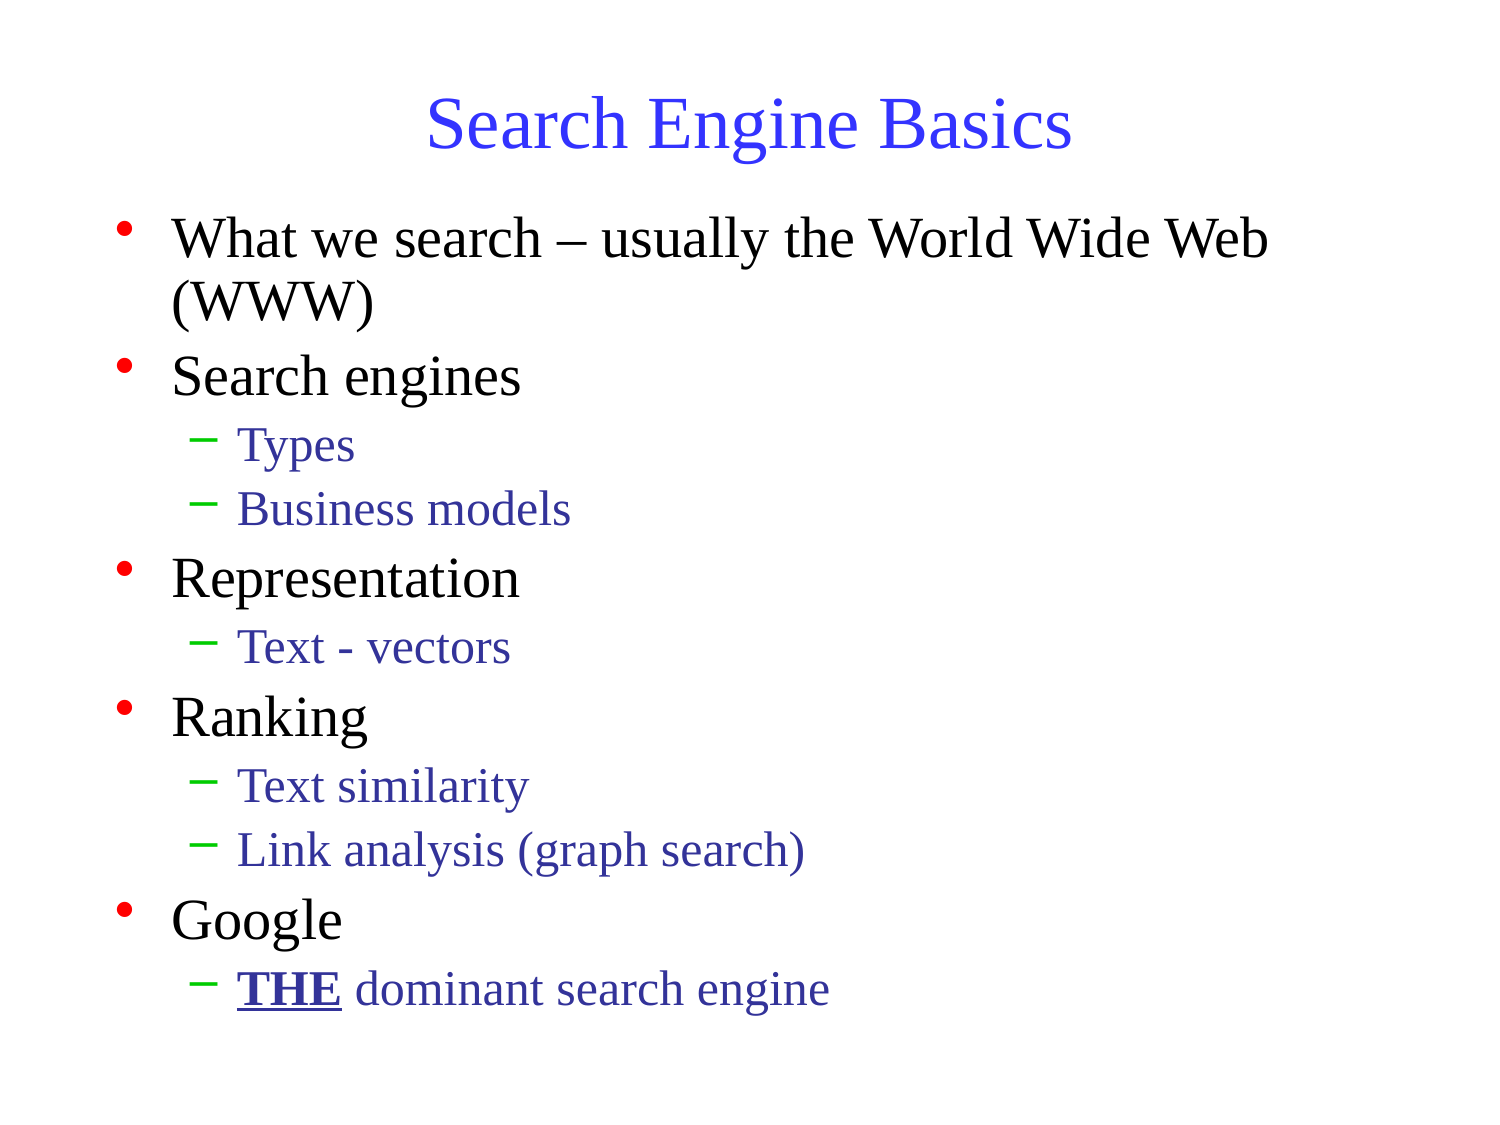

# Search Engine Basics
What we search – usually the World Wide Web (WWW)
Search engines
Types
Business models
Representation
Text - vectors
Ranking
Text similarity
Link analysis (graph search)
Google
THE dominant search engine